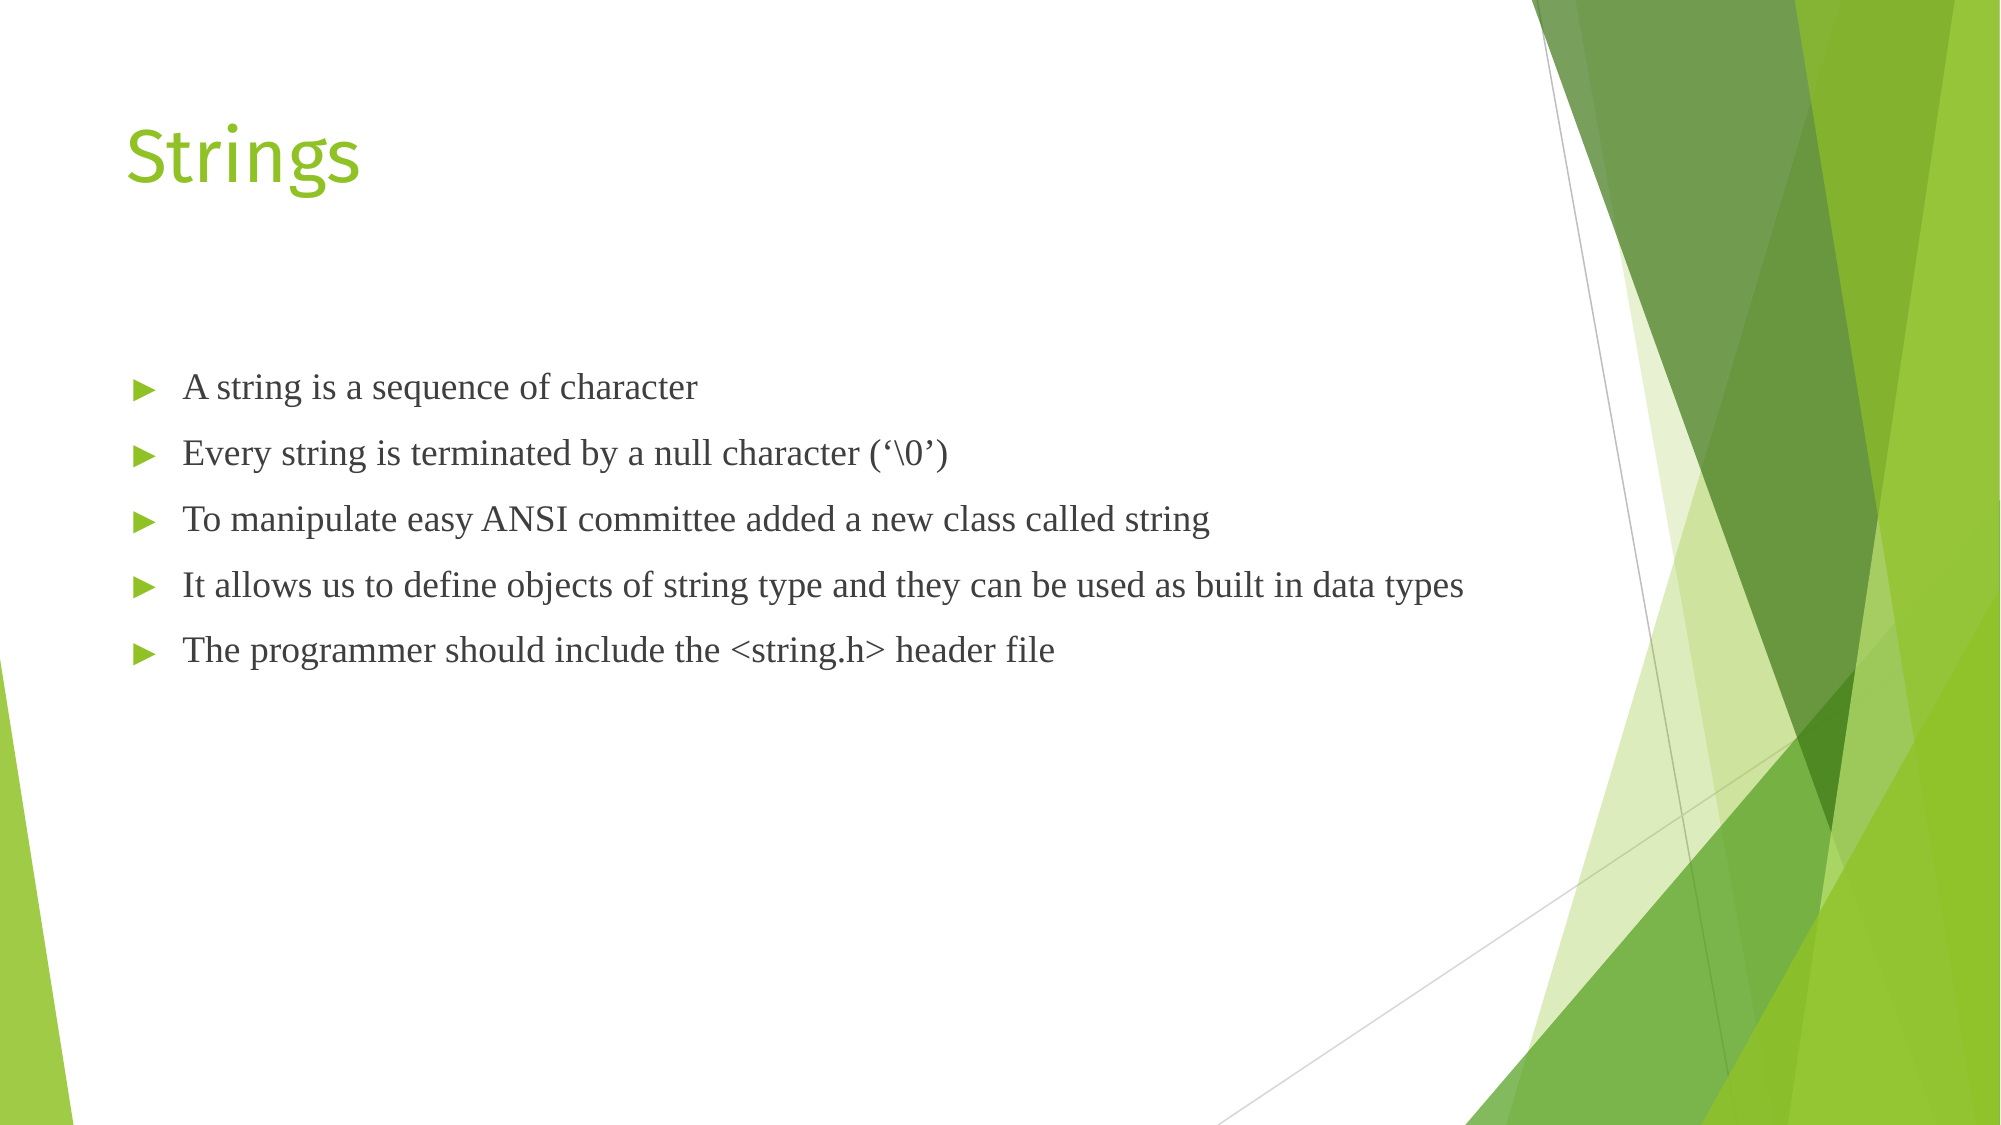

# Strings
A string is a sequence of character
Every string is terminated by a null character (‘\0’)
To manipulate easy ANSI committee added a new class called string
It allows us to define objects of string type and they can be used as built in data types
The programmer should include the <string.h> header file